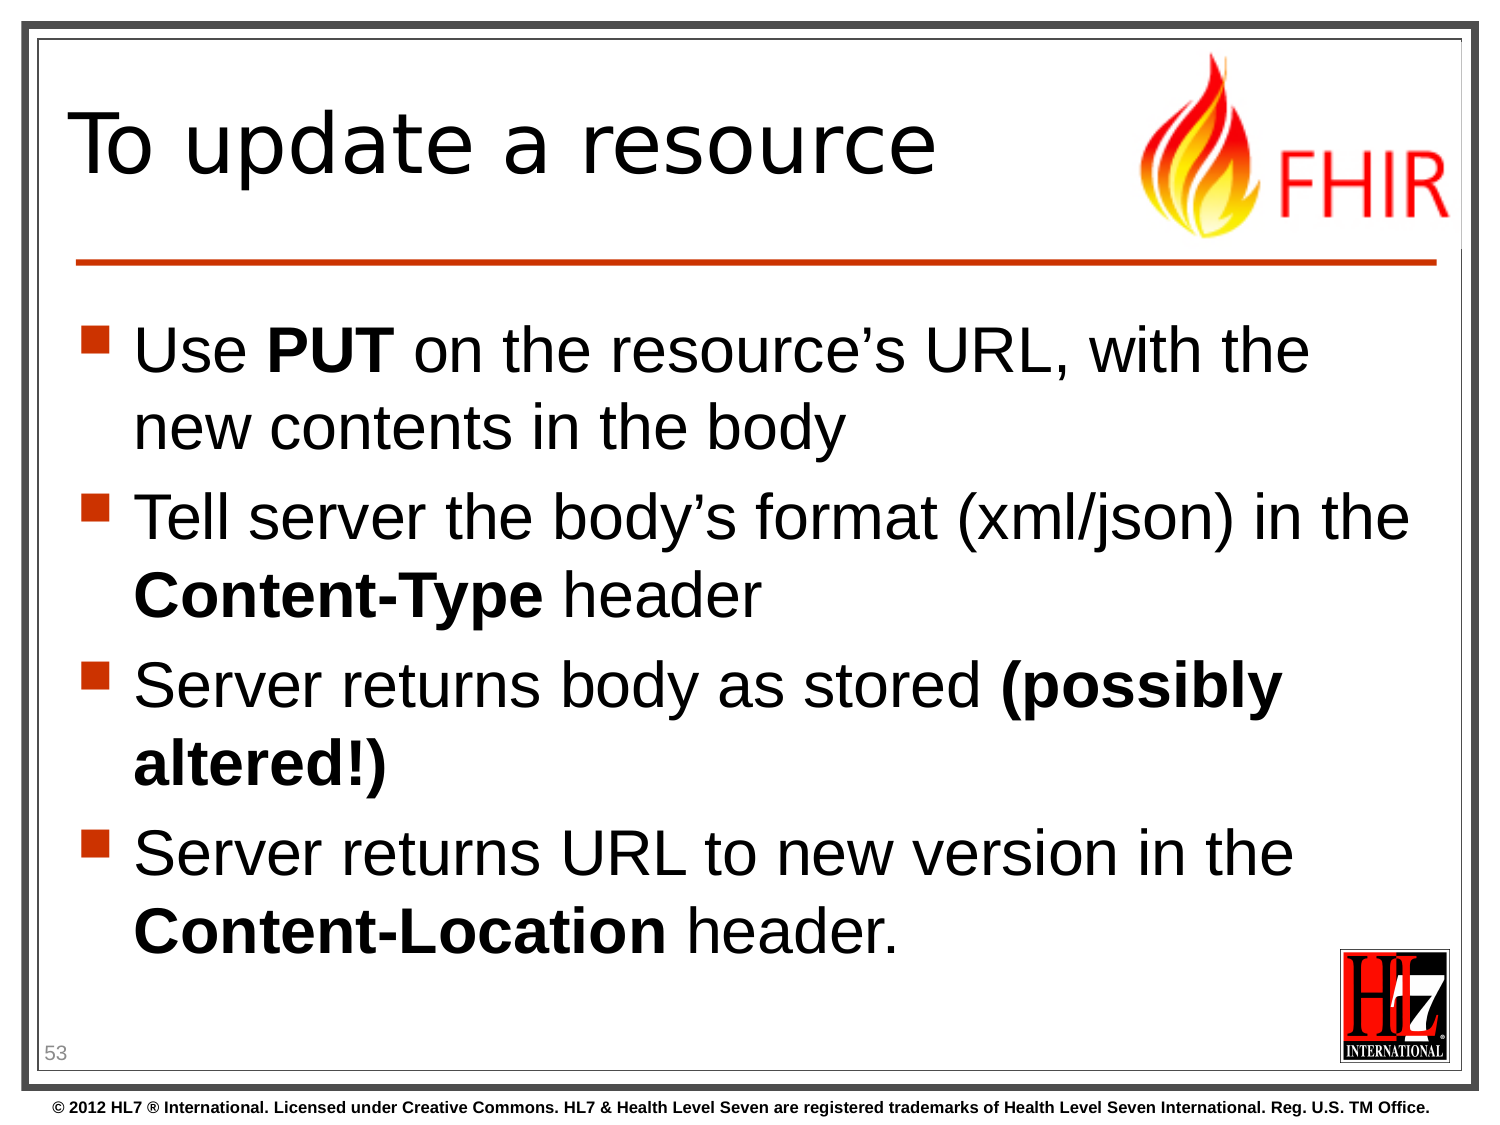

# To update a resource
Use PUT on the resource’s URL, with the new contents in the body
Tell server the body’s format (xml/json) in the Content-Type header
Server returns body as stored (possibly altered!)
Server returns URL to new version in the Content-Location header.

53